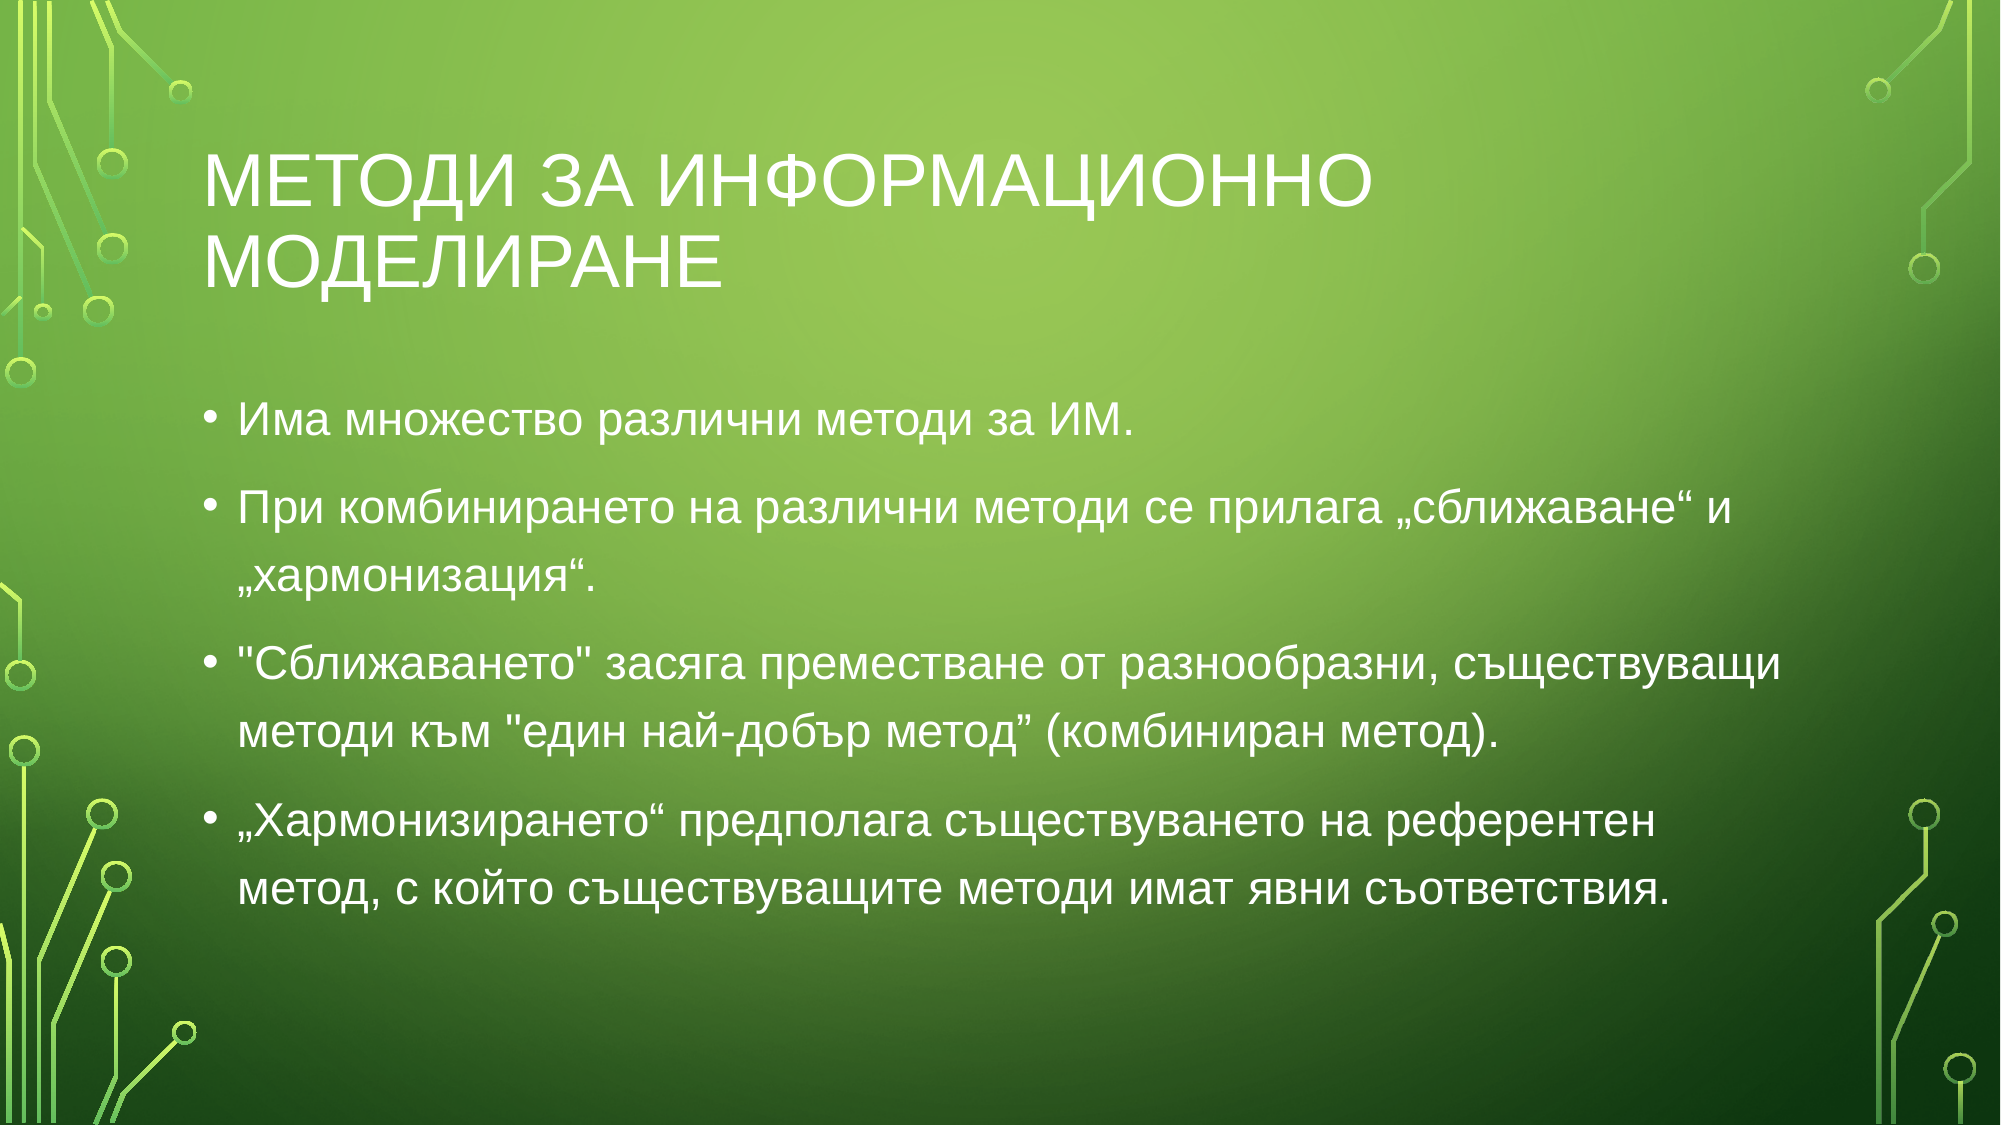

# МЕТОДИ ЗА ИНФОРМАЦИОННО МОДЕЛИРАНЕ
Има множество различни методи за ИМ.
При комбинирането на различни методи се прилага „сближаване“ и „хармонизация“.
"Сближаването" засяга преместване от разнообразни, съществуващи методи към "един най-добър метод” (комбиниран метод).
„Хармонизирането“ предполага съществуването на референтен метод, с който съществуващите методи имат явни съответствия.